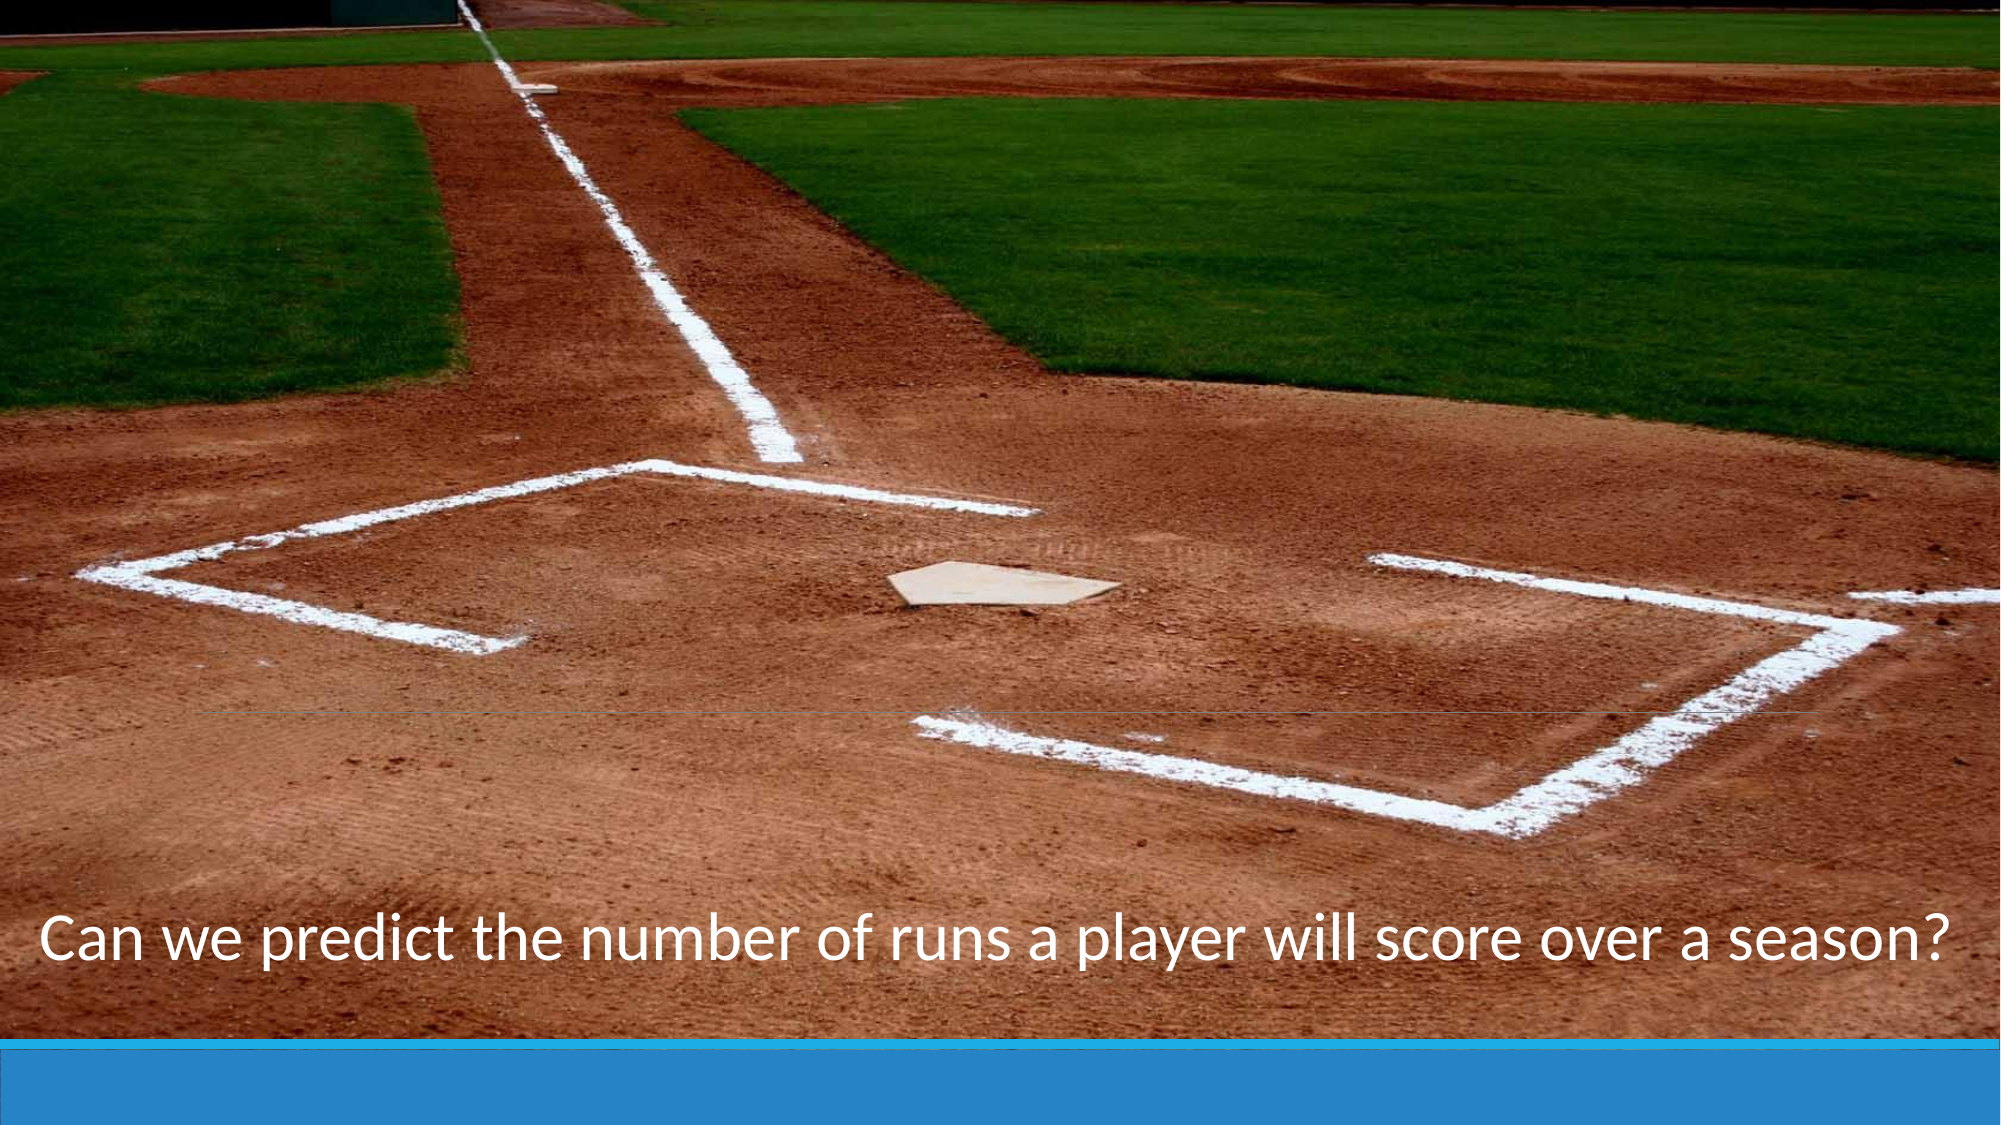

# Can we predict the number of runs a player will score over a season?